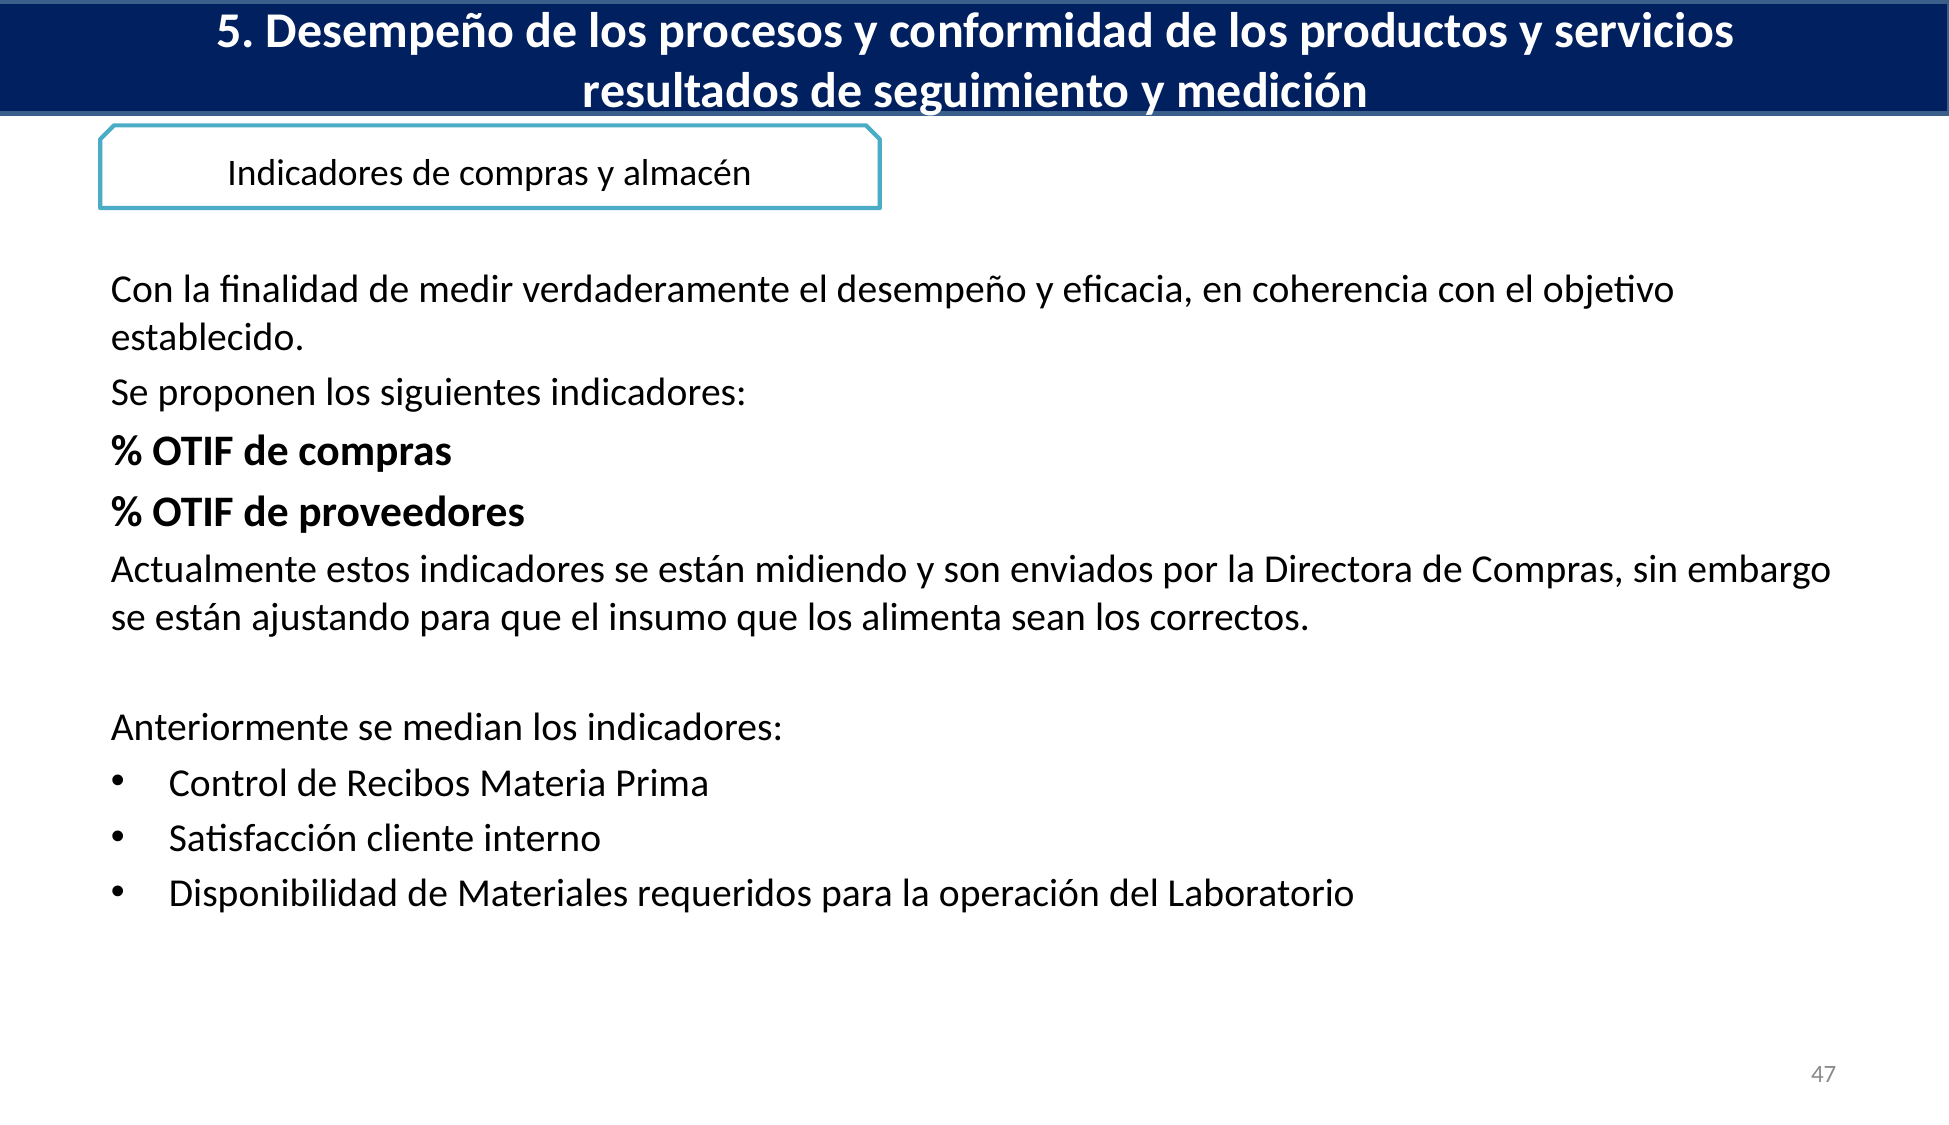

5. Desempeño de los procesos y conformidad de los productos y servicios resultados de seguimiento y medición
Indicadores de compras y almacén
Con la finalidad de medir verdaderamente el desempeño y eficacia, en coherencia con el objetivo establecido.
Se proponen los siguientes indicadores:
% OTIF de compras
% OTIF de proveedores
Actualmente estos indicadores se están midiendo y son enviados por la Directora de Compras, sin embargo se están ajustando para que el insumo que los alimenta sean los correctos.

Anteriormente se median los indicadores:
Control de Recibos Materia Prima
Satisfacción cliente interno
Disponibilidad de Materiales requeridos para la operación del Laboratorio
47